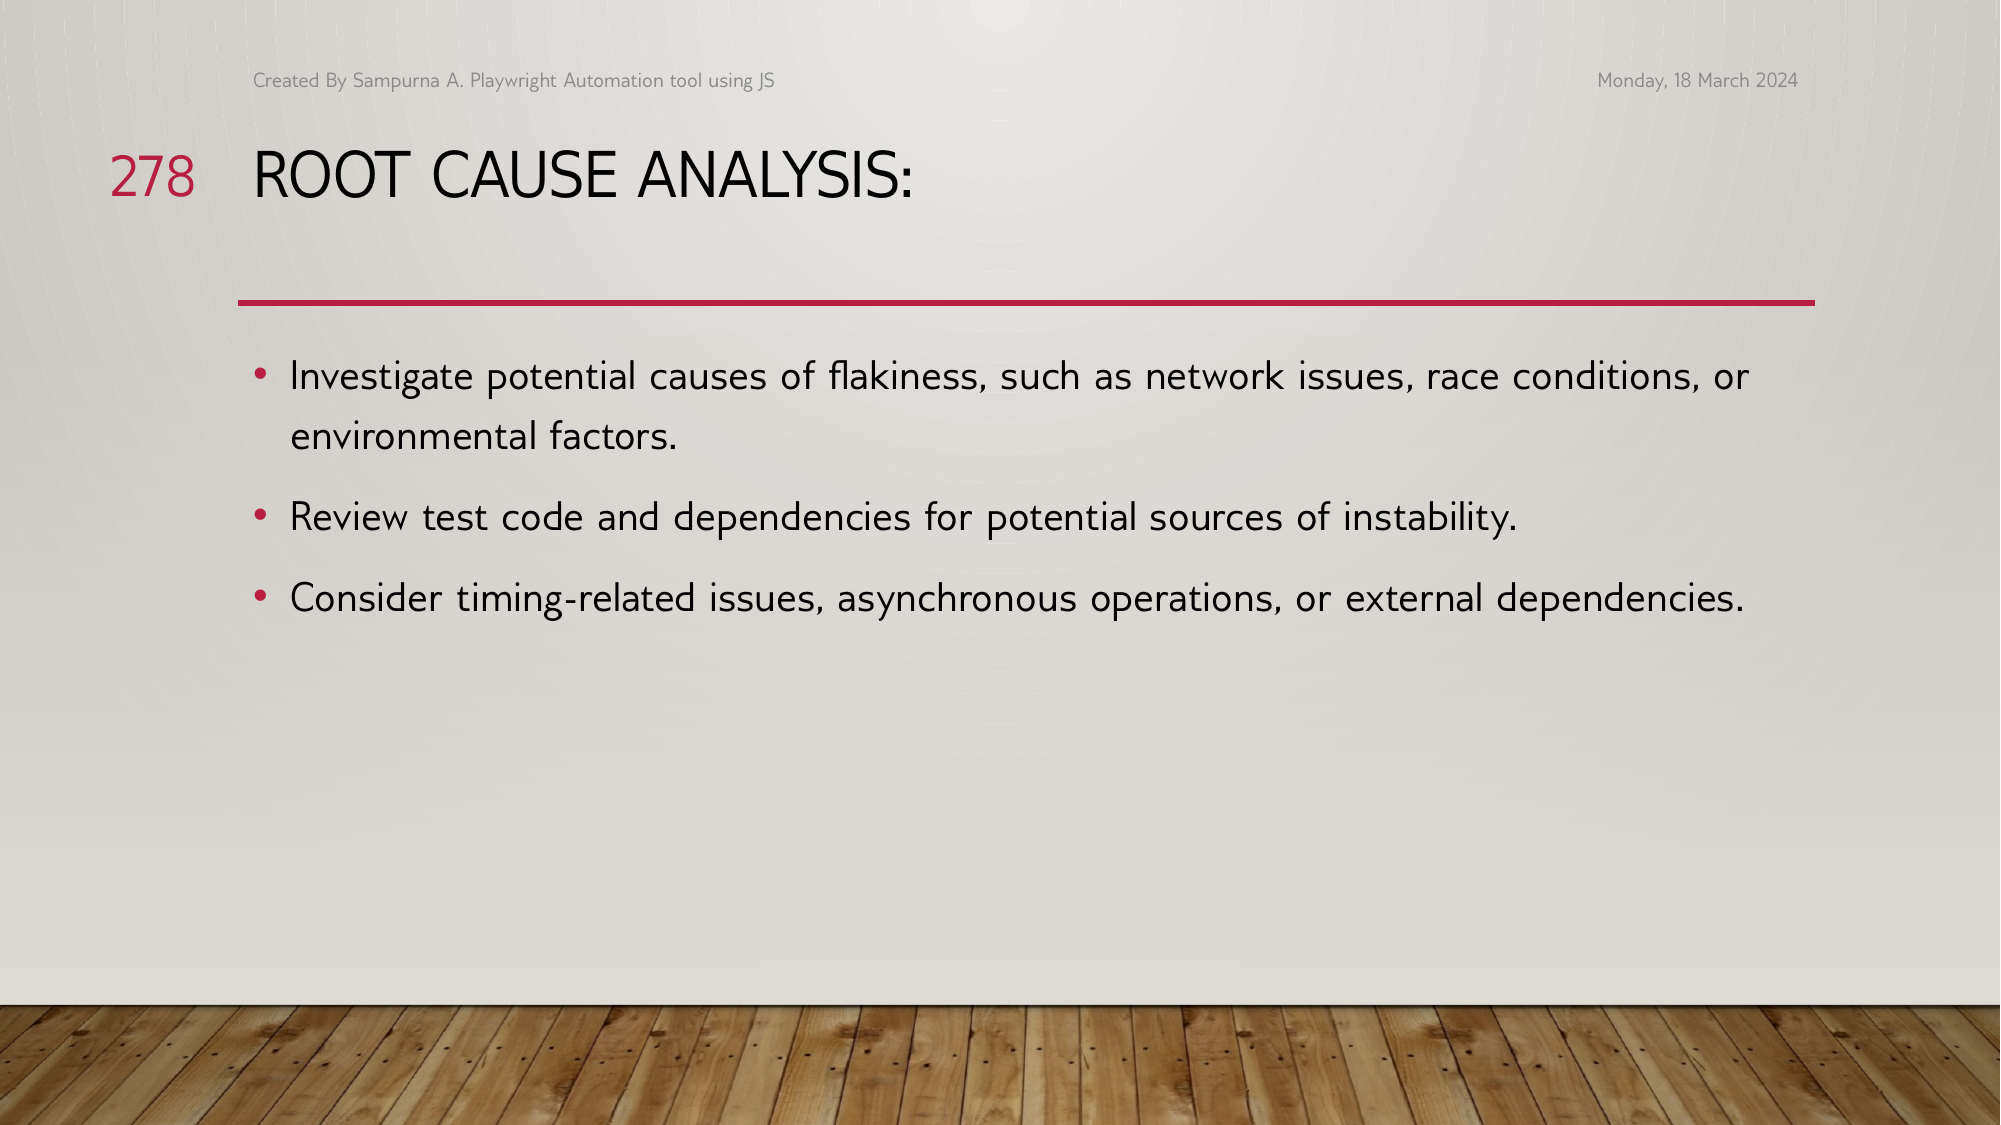

Created By Sampurna A. Playwright Automation tool using JS
Monday, 18 March 2024
278
# Root Cause Analysis:
Investigate potential causes of flakiness, such as network issues, race conditions, or environmental factors.
Review test code and dependencies for potential sources of instability.
Consider timing-related issues, asynchronous operations, or external dependencies.